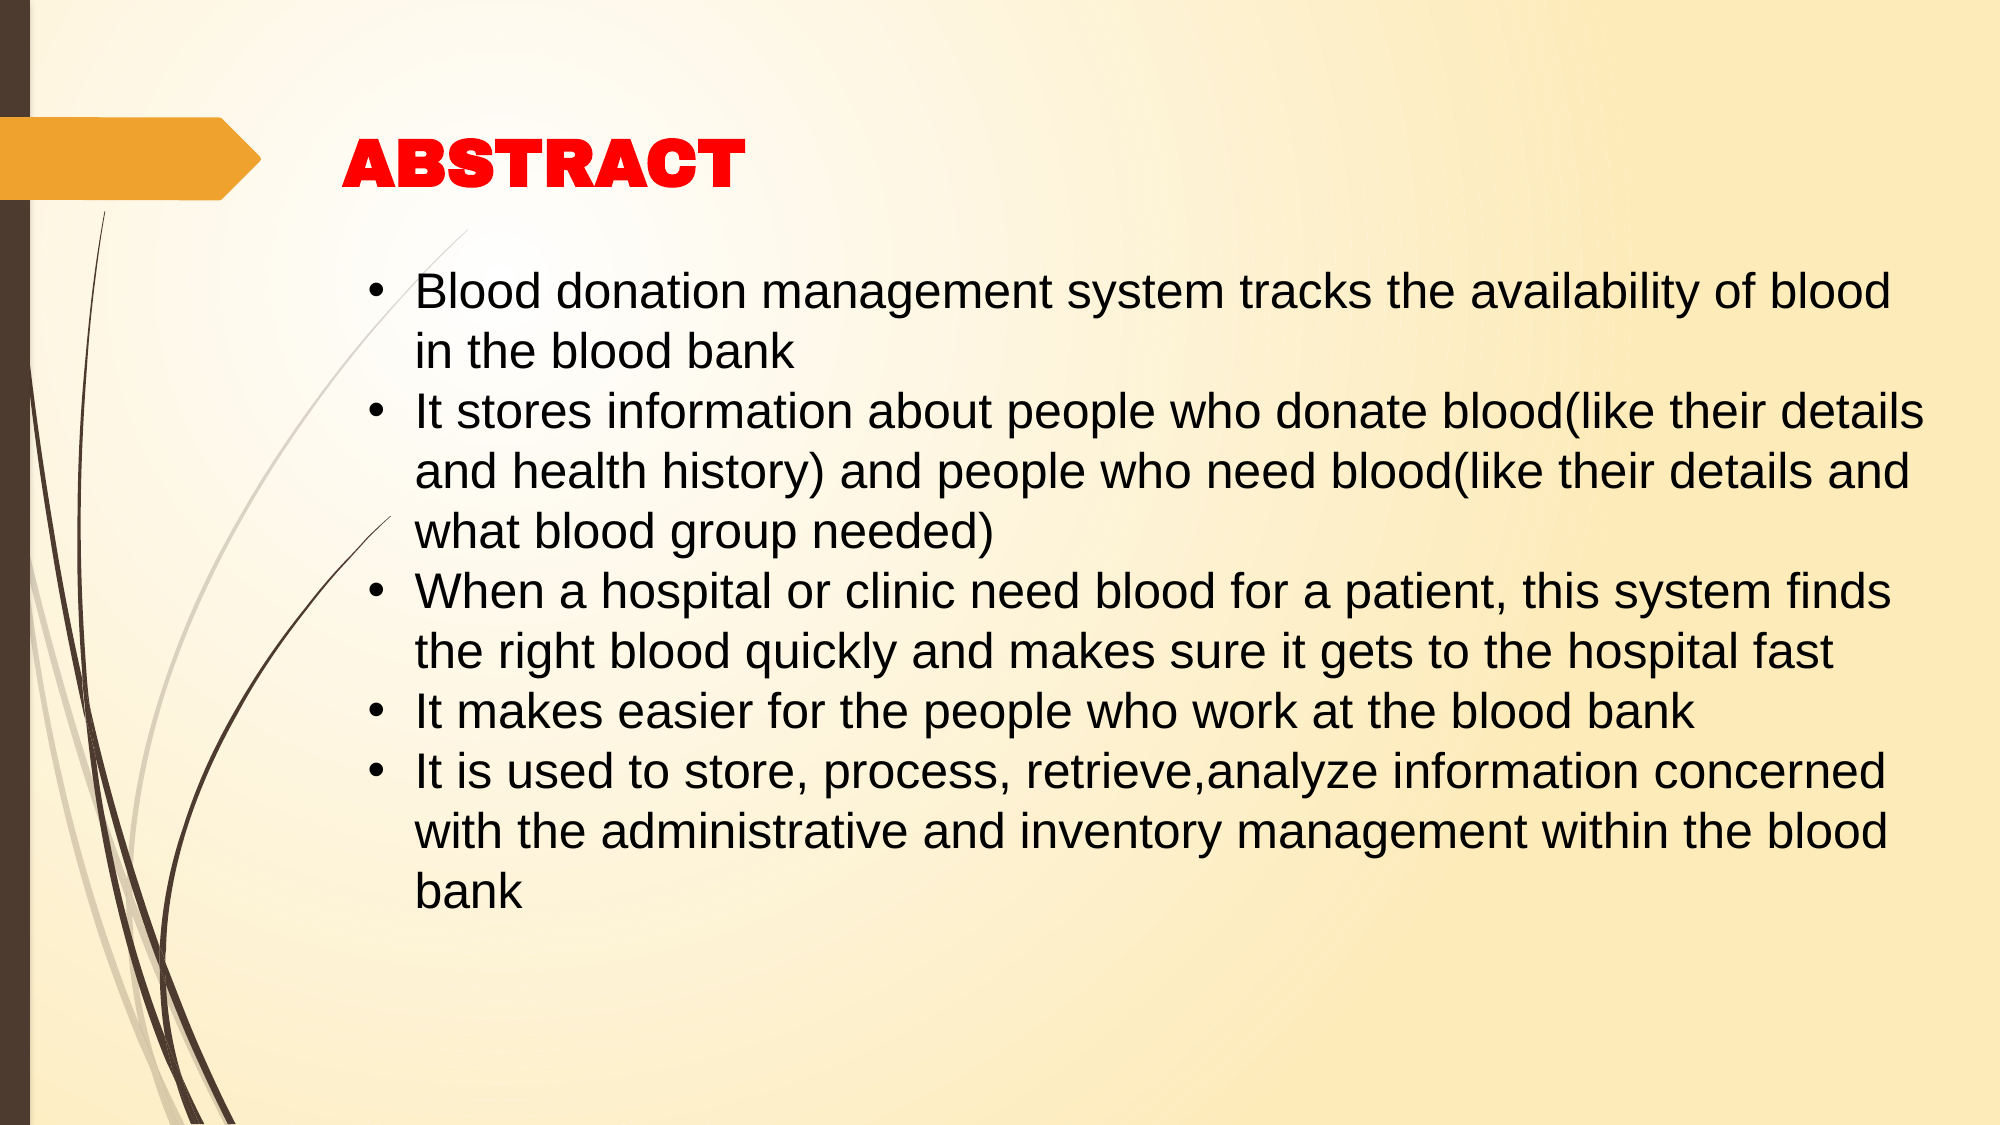

ABSTRACT
Blood donation management system tracks the availability of blood in the blood bank
It stores information about people who donate blood(like their details and health history) and people who need blood(like their details and what blood group needed)
When a hospital or clinic need blood for a patient, this system finds the right blood quickly and makes sure it gets to the hospital fast
It makes easier for the people who work at the blood bank
It is used to store, process, retrieve,analyze information concerned with the administrative and inventory management within the blood bank